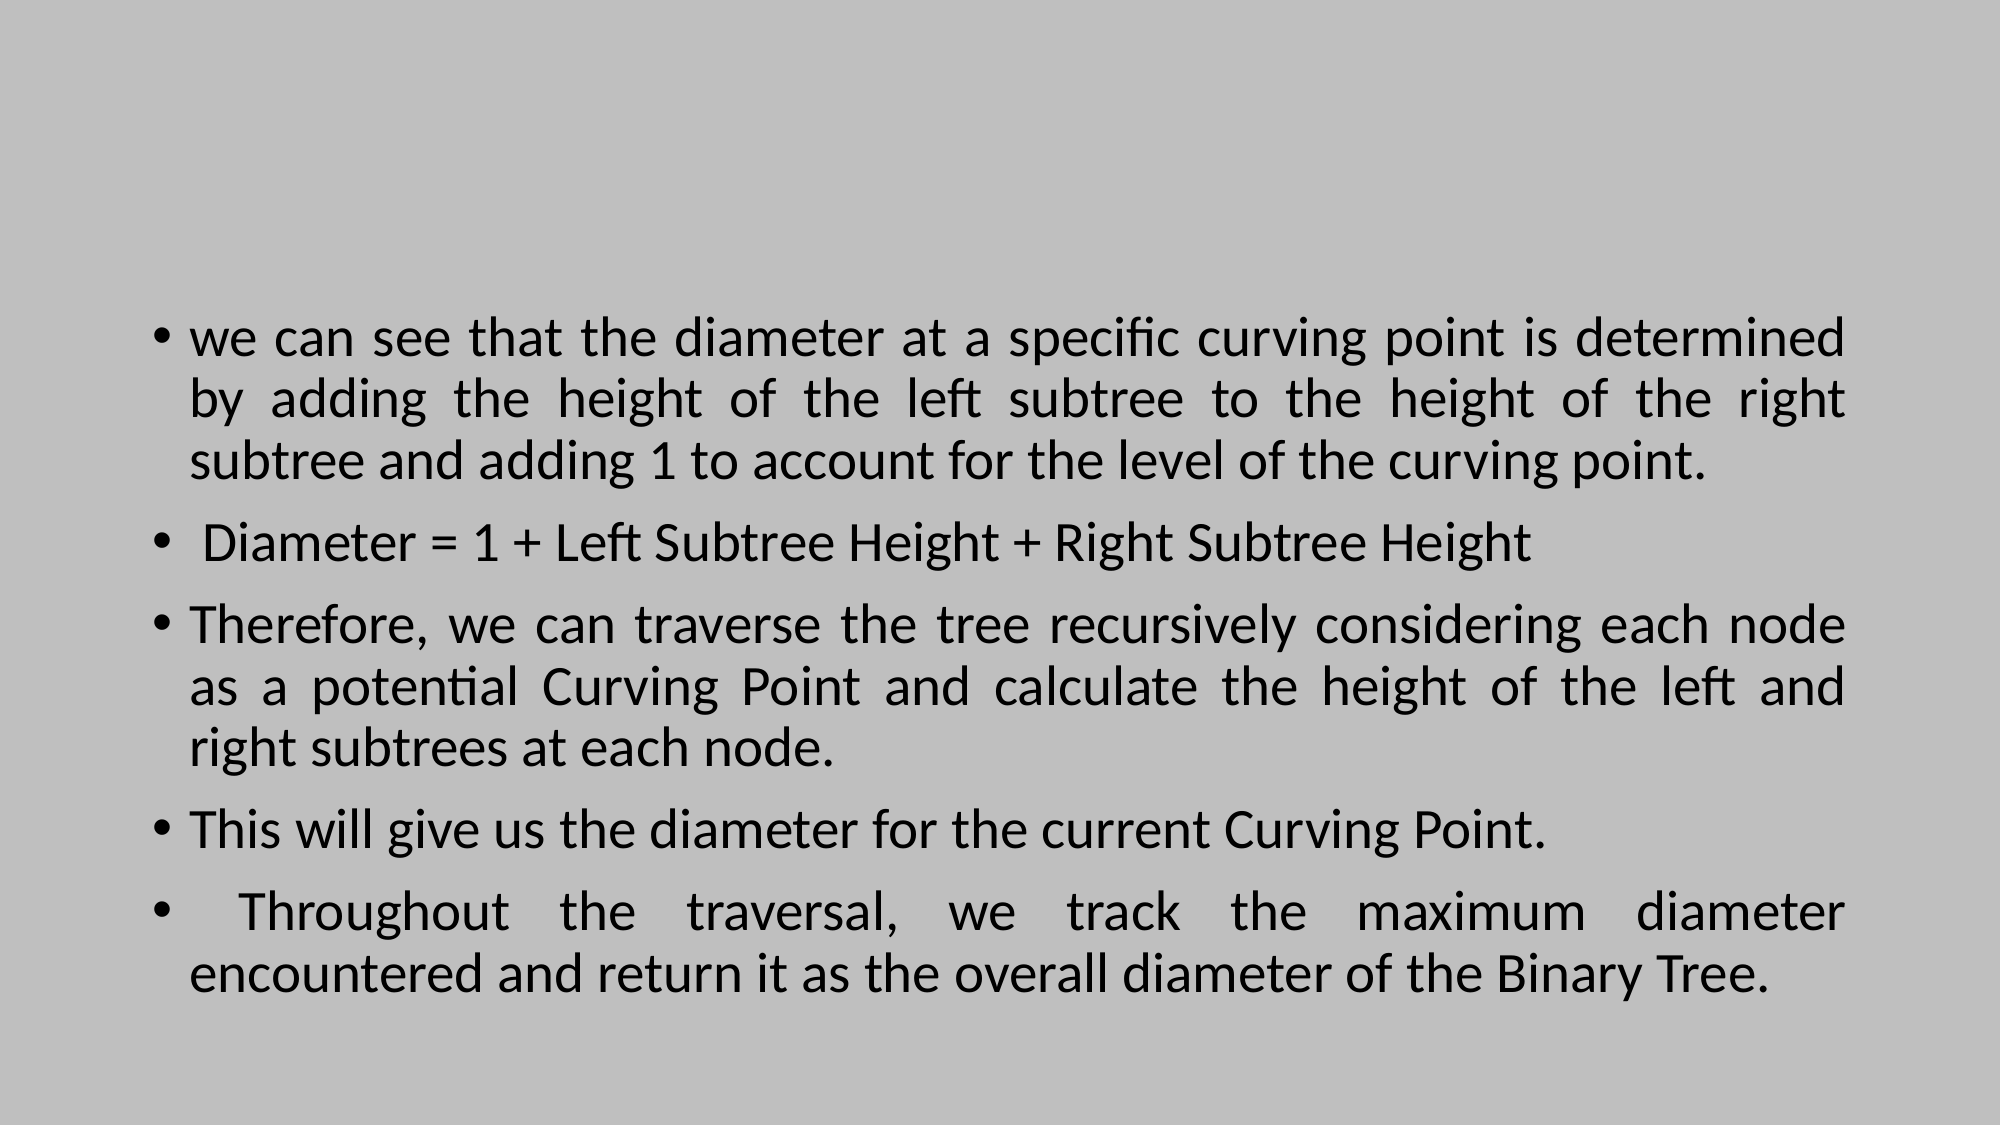

#
we can see that the diameter at a specific curving point is determined by adding the height of the left subtree to the height of the right subtree and adding 1 to account for the level of the curving point.
 Diameter = 1 + Left Subtree Height + Right Subtree Height
Therefore, we can traverse the tree recursively considering each node as a potential Curving Point and calculate the height of the left and right subtrees at each node.
This will give us the diameter for the current Curving Point.
 Throughout the traversal, we track the maximum diameter encountered and return it as the overall diameter of the Binary Tree.